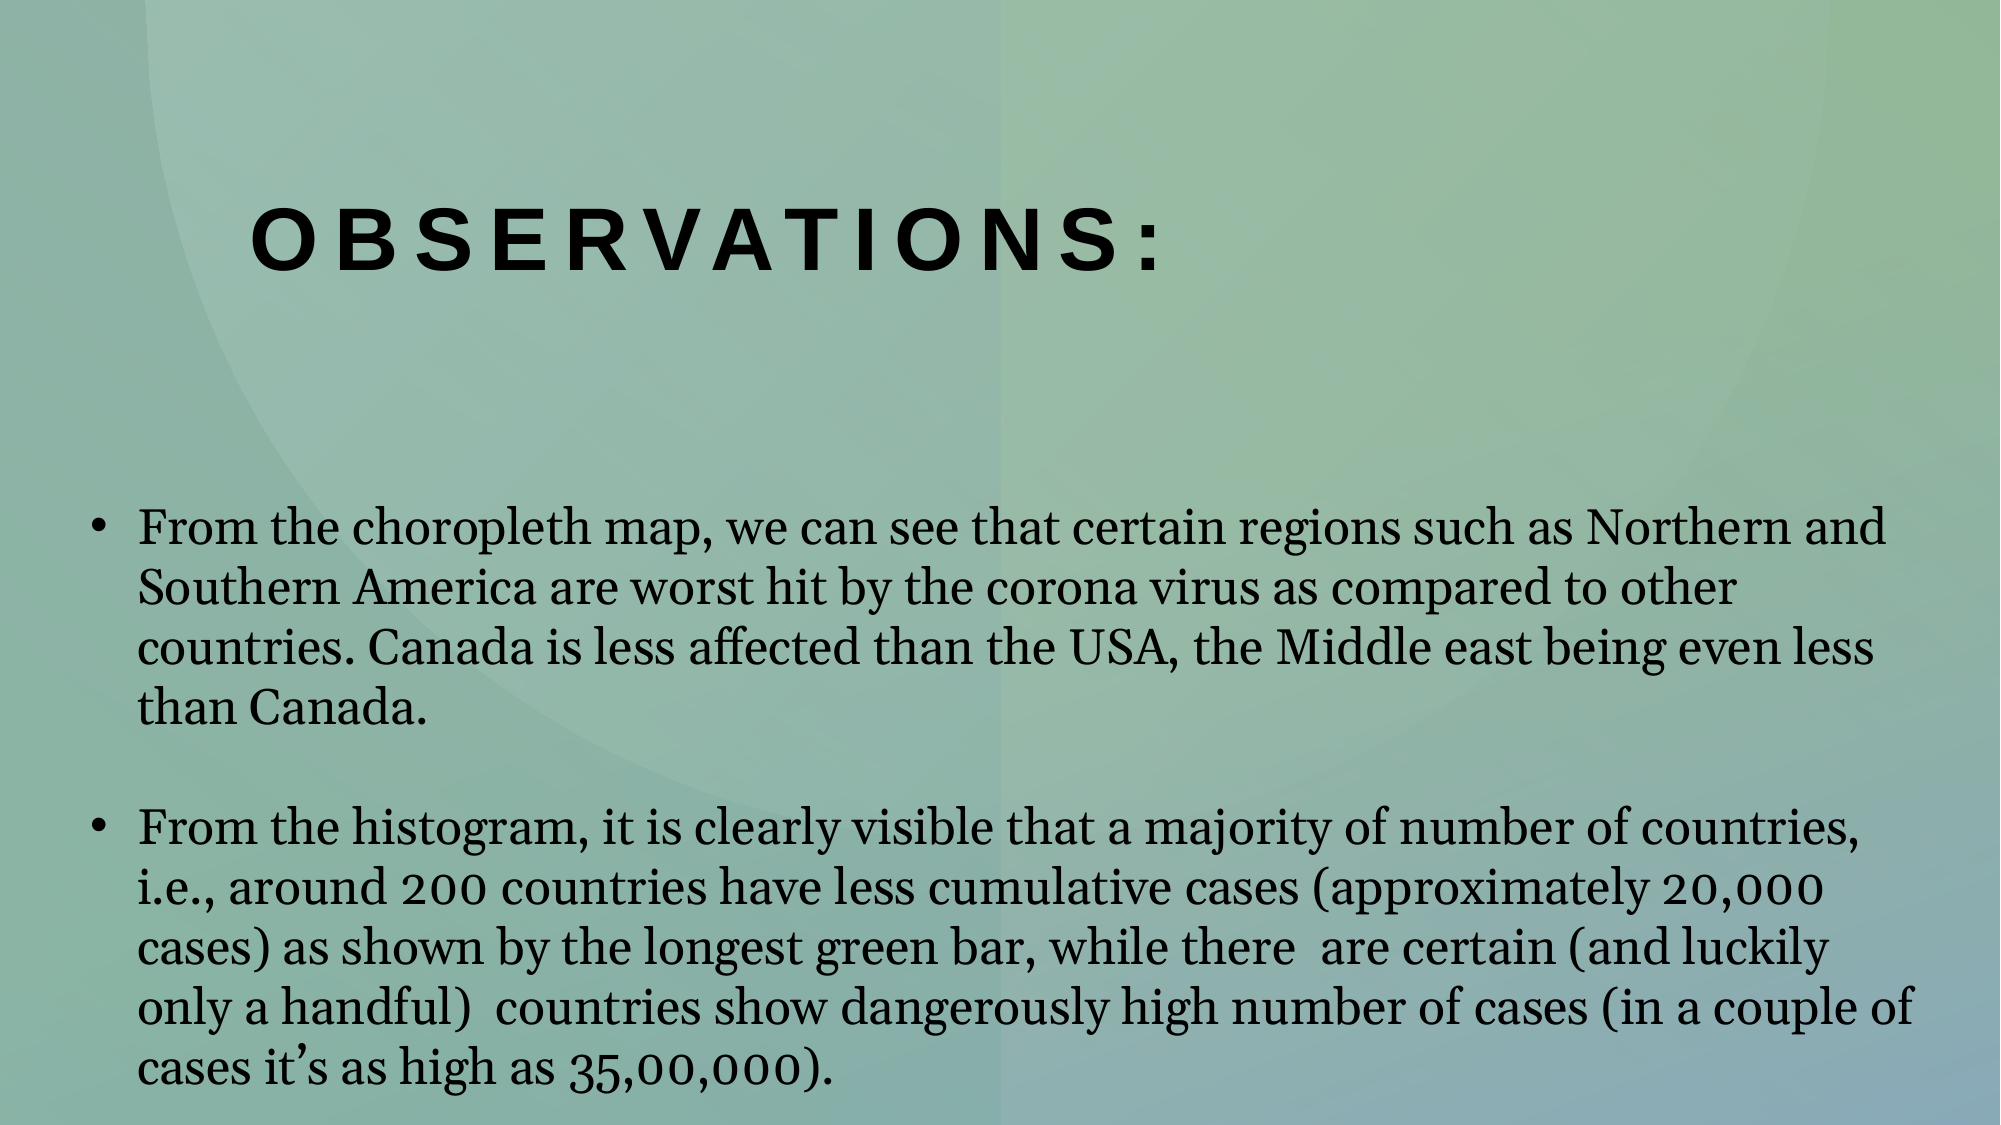

# Observations:
From the choropleth map, we can see that certain regions such as Northern and Southern America are worst hit by the corona virus as compared to other countries. Canada is less affected than the USA, the Middle east being even less than Canada.

From the histogram, it is clearly visible that a majority of number of countries, i.e., around 200 countries have less cumulative cases (approximately 20,000 cases) as shown by the longest green bar, while there  are certain (and luckily only a handful)  countries show dangerously high number of cases (in a couple of cases it’s as high as 35,00,000).